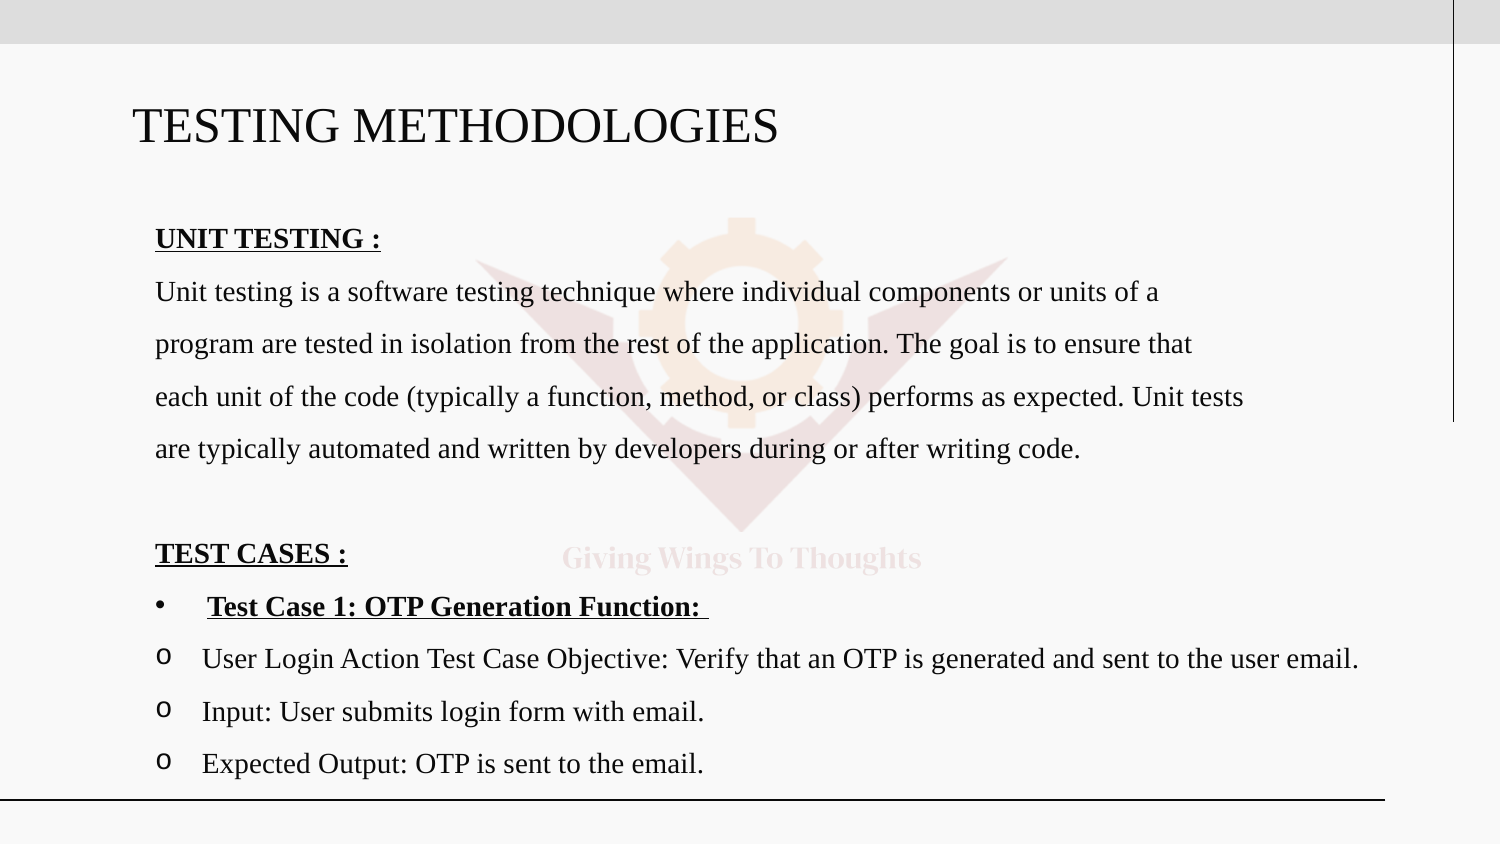

# TESTING METHODOLOGIES
UNIT TESTING :
Unit testing is a software testing technique where individual components or units of a
program are tested in isolation from the rest of the application. The goal is to ensure that
each unit of the code (typically a function, method, or class) performs as expected. Unit tests
are typically automated and written by developers during or after writing code.

TEST CASES :
Test Case 1: OTP Generation Function:
User Login Action Test Case Objective: Verify that an OTP is generated and sent to the user email.
Input: User submits login form with email.
Expected Output: OTP is sent to the email.